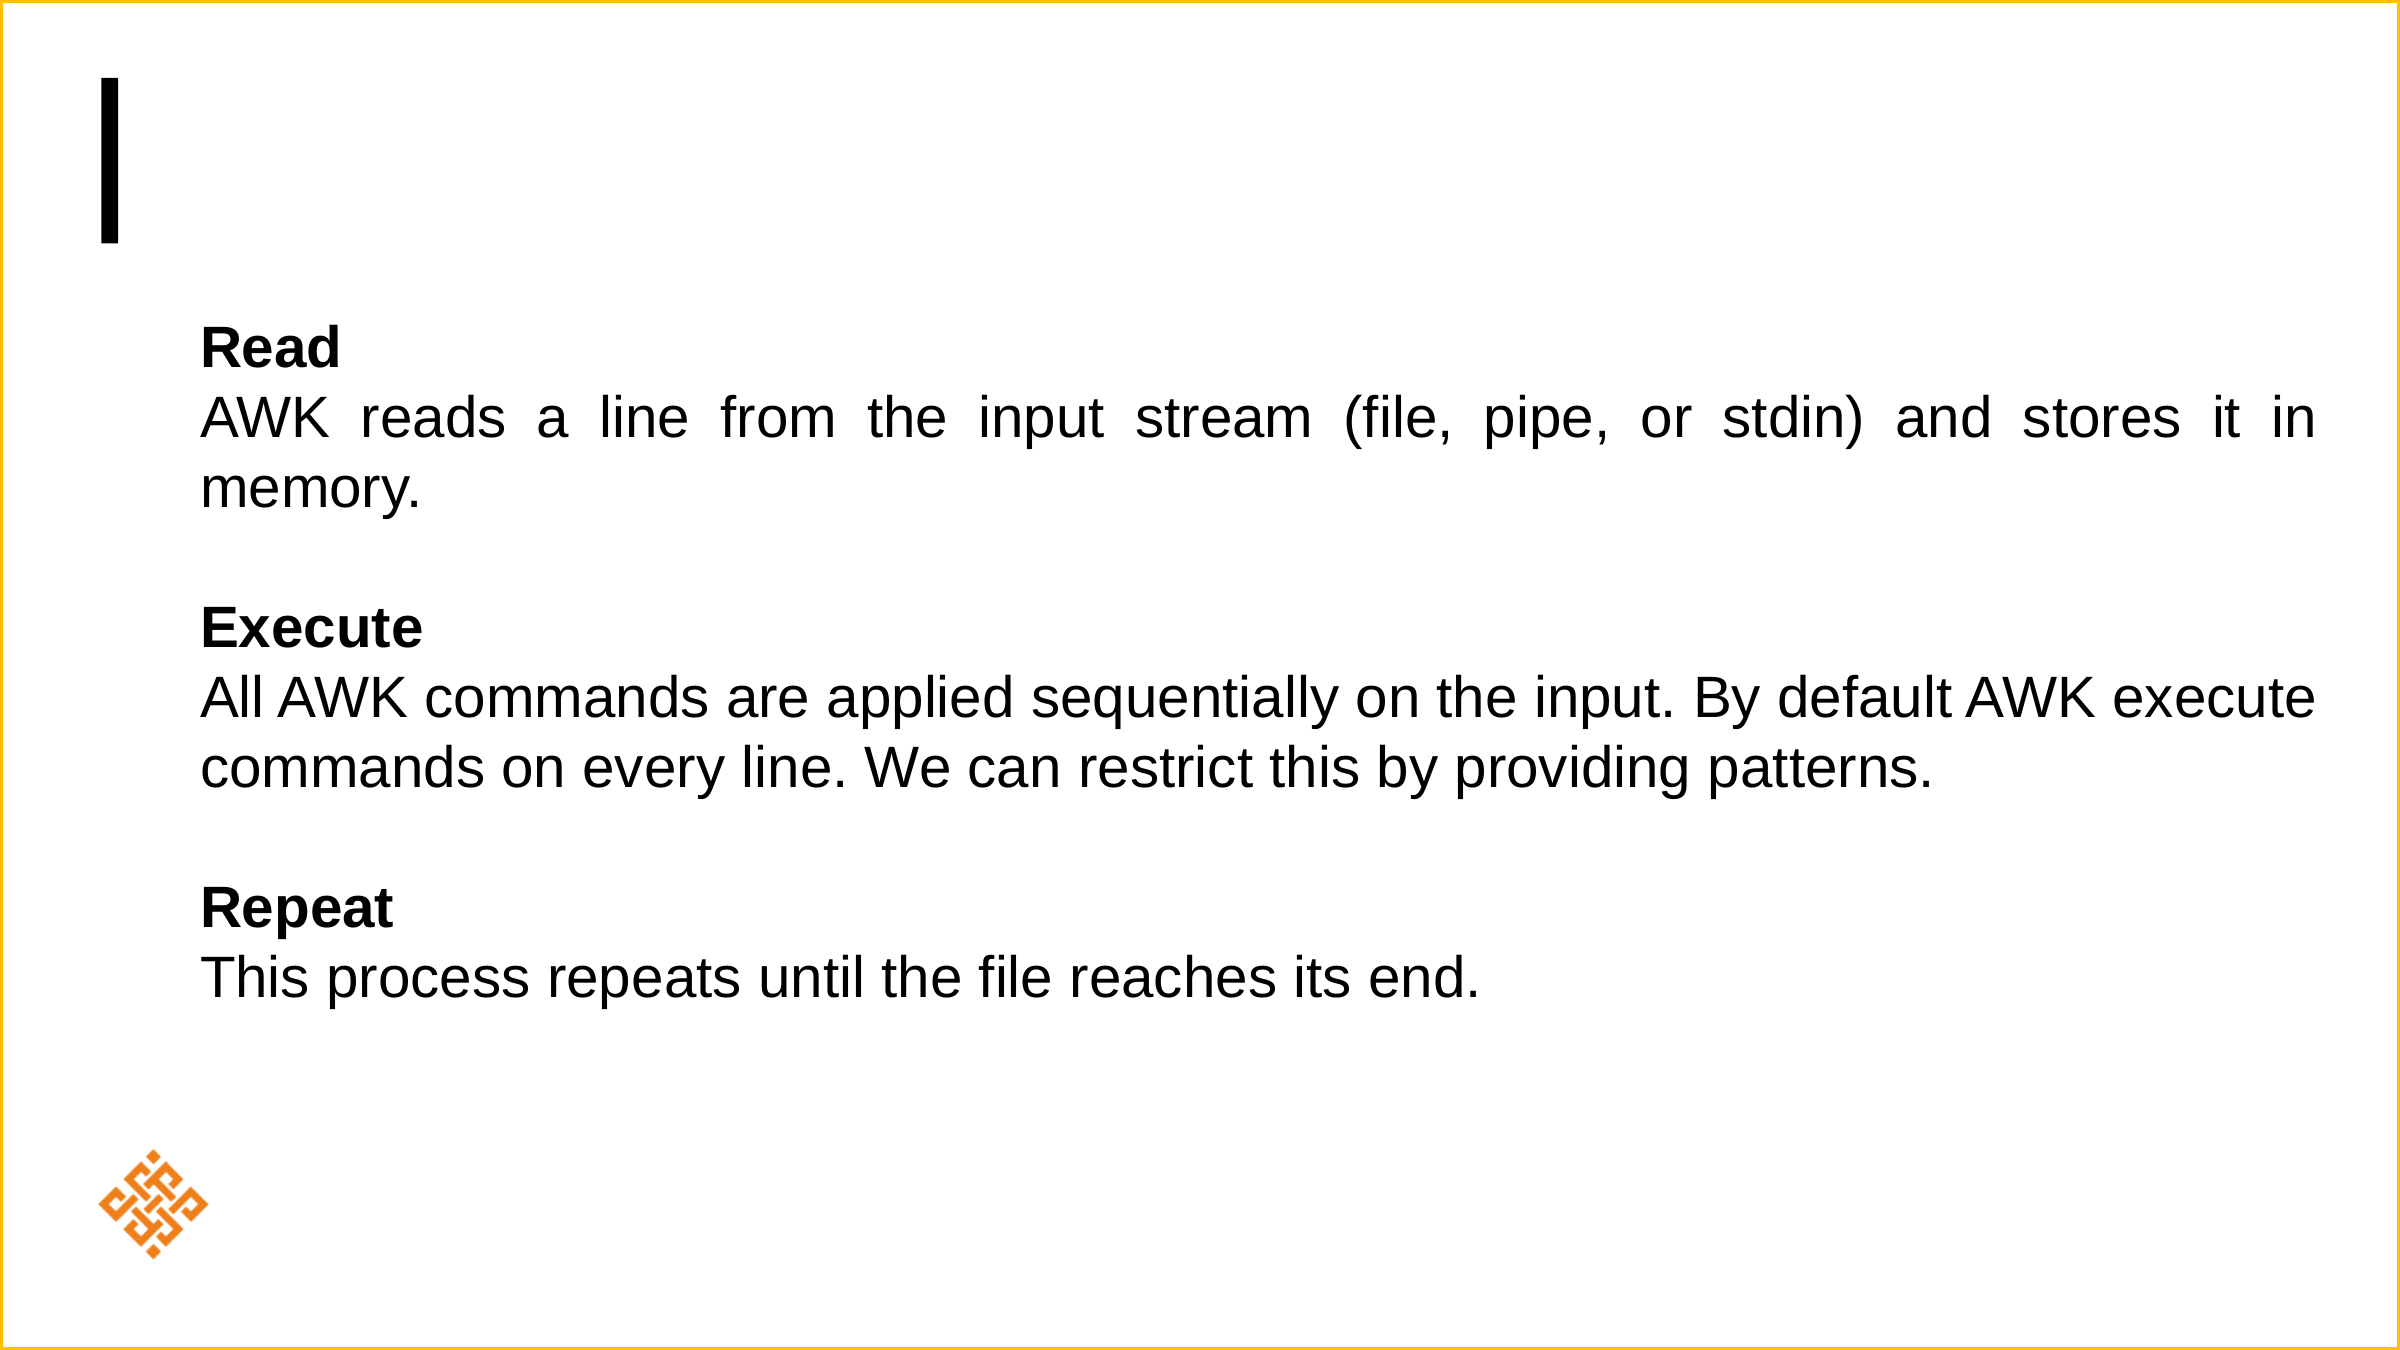

Read
AWK reads a line from the input stream (file, pipe, or stdin) and stores it in memory.

Execute
All AWK commands are applied sequentially on the input. By default AWK execute commands on every line. We can restrict this by providing patterns.

Repeat
This process repeats until the file reaches its end.